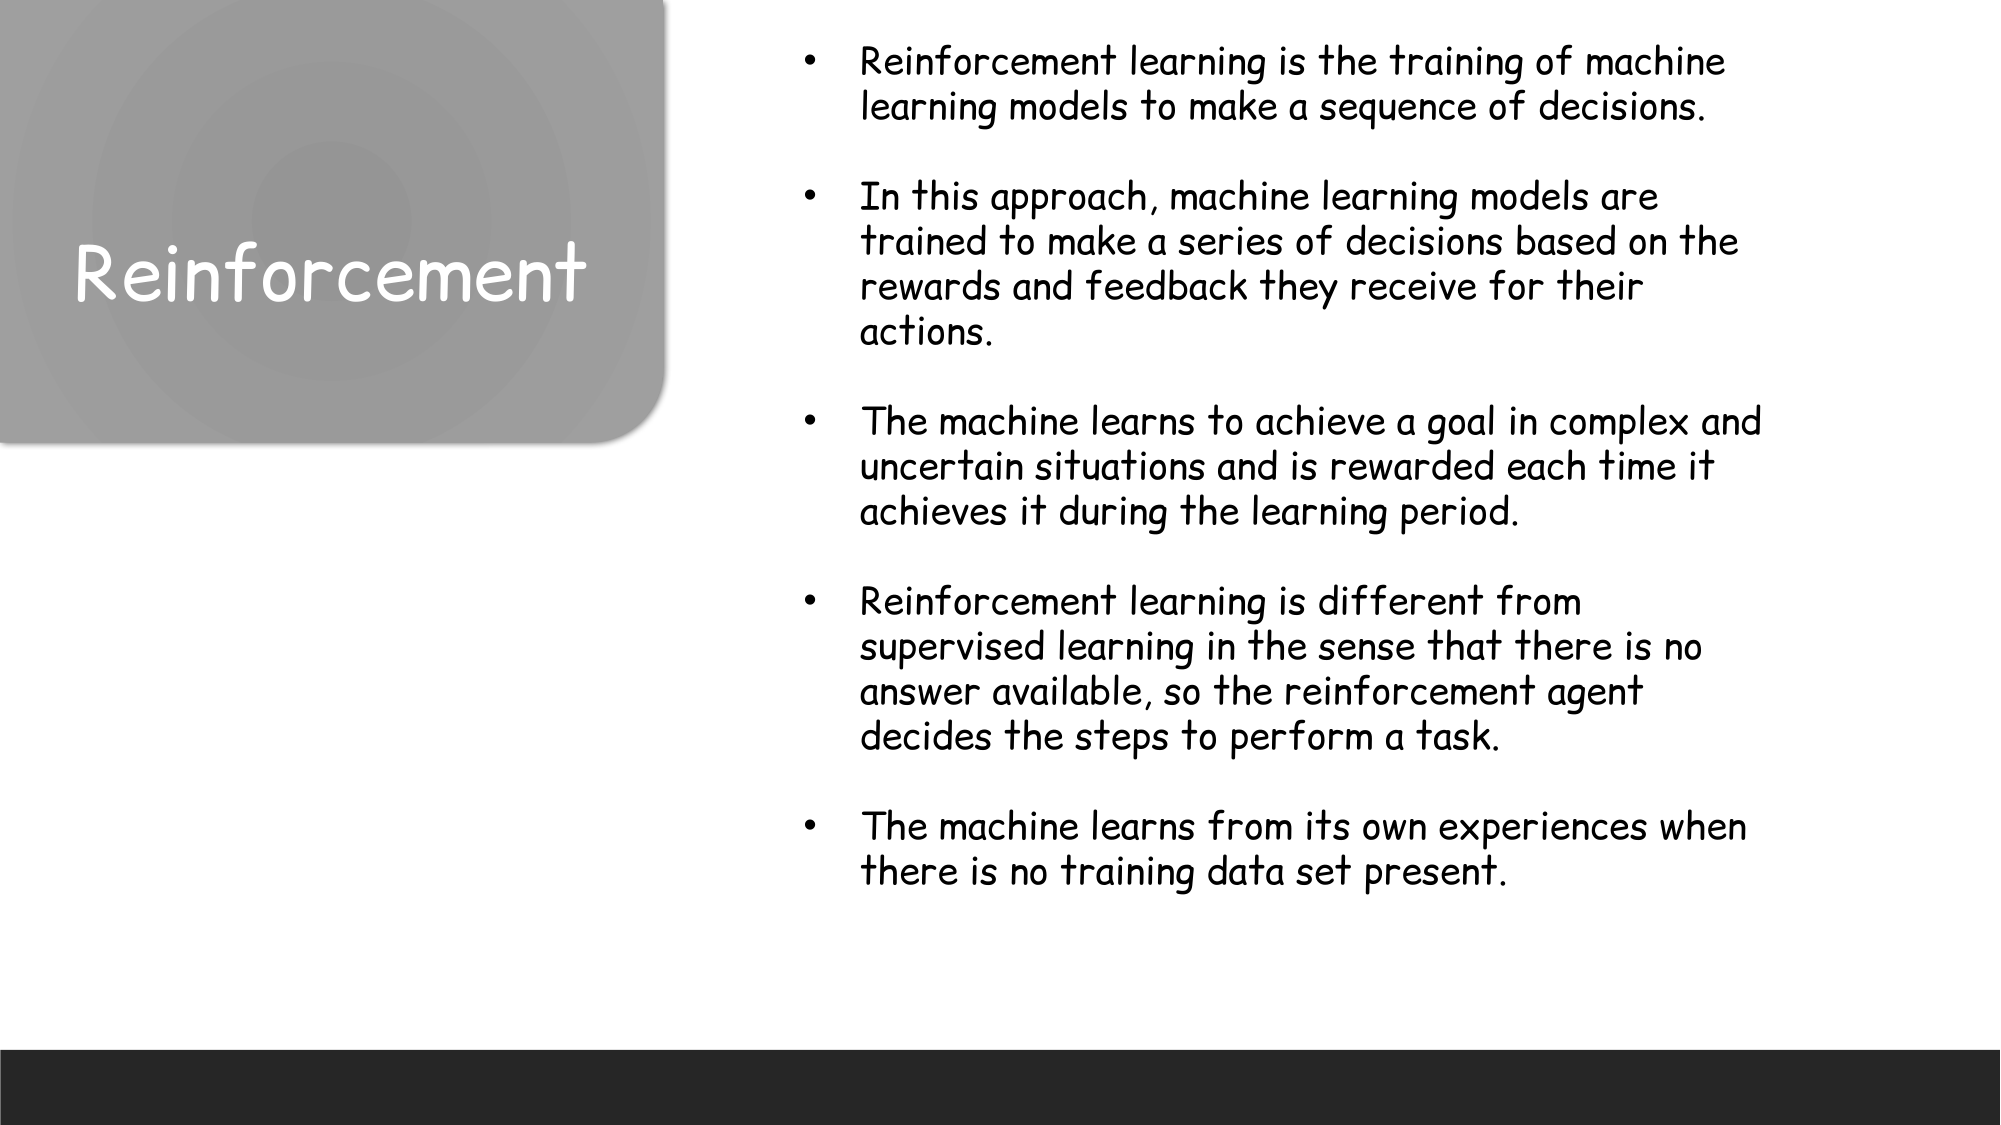

Reinforcement
Reinforcement learning is the training of machine learning models to make a sequence of decisions.

In this approach, machine learning models are trained to make a series of decisions based on the rewards and feedback they receive for their actions.

The machine learns to achieve a goal in complex and uncertain situations and is rewarded each time it achieves it during the learning period.

Reinforcement learning is different from supervised learning in the sense that there is no answer available, so the reinforcement agent decides the steps to perform a task.

The machine learns from its own experiences when there is no training data set present.